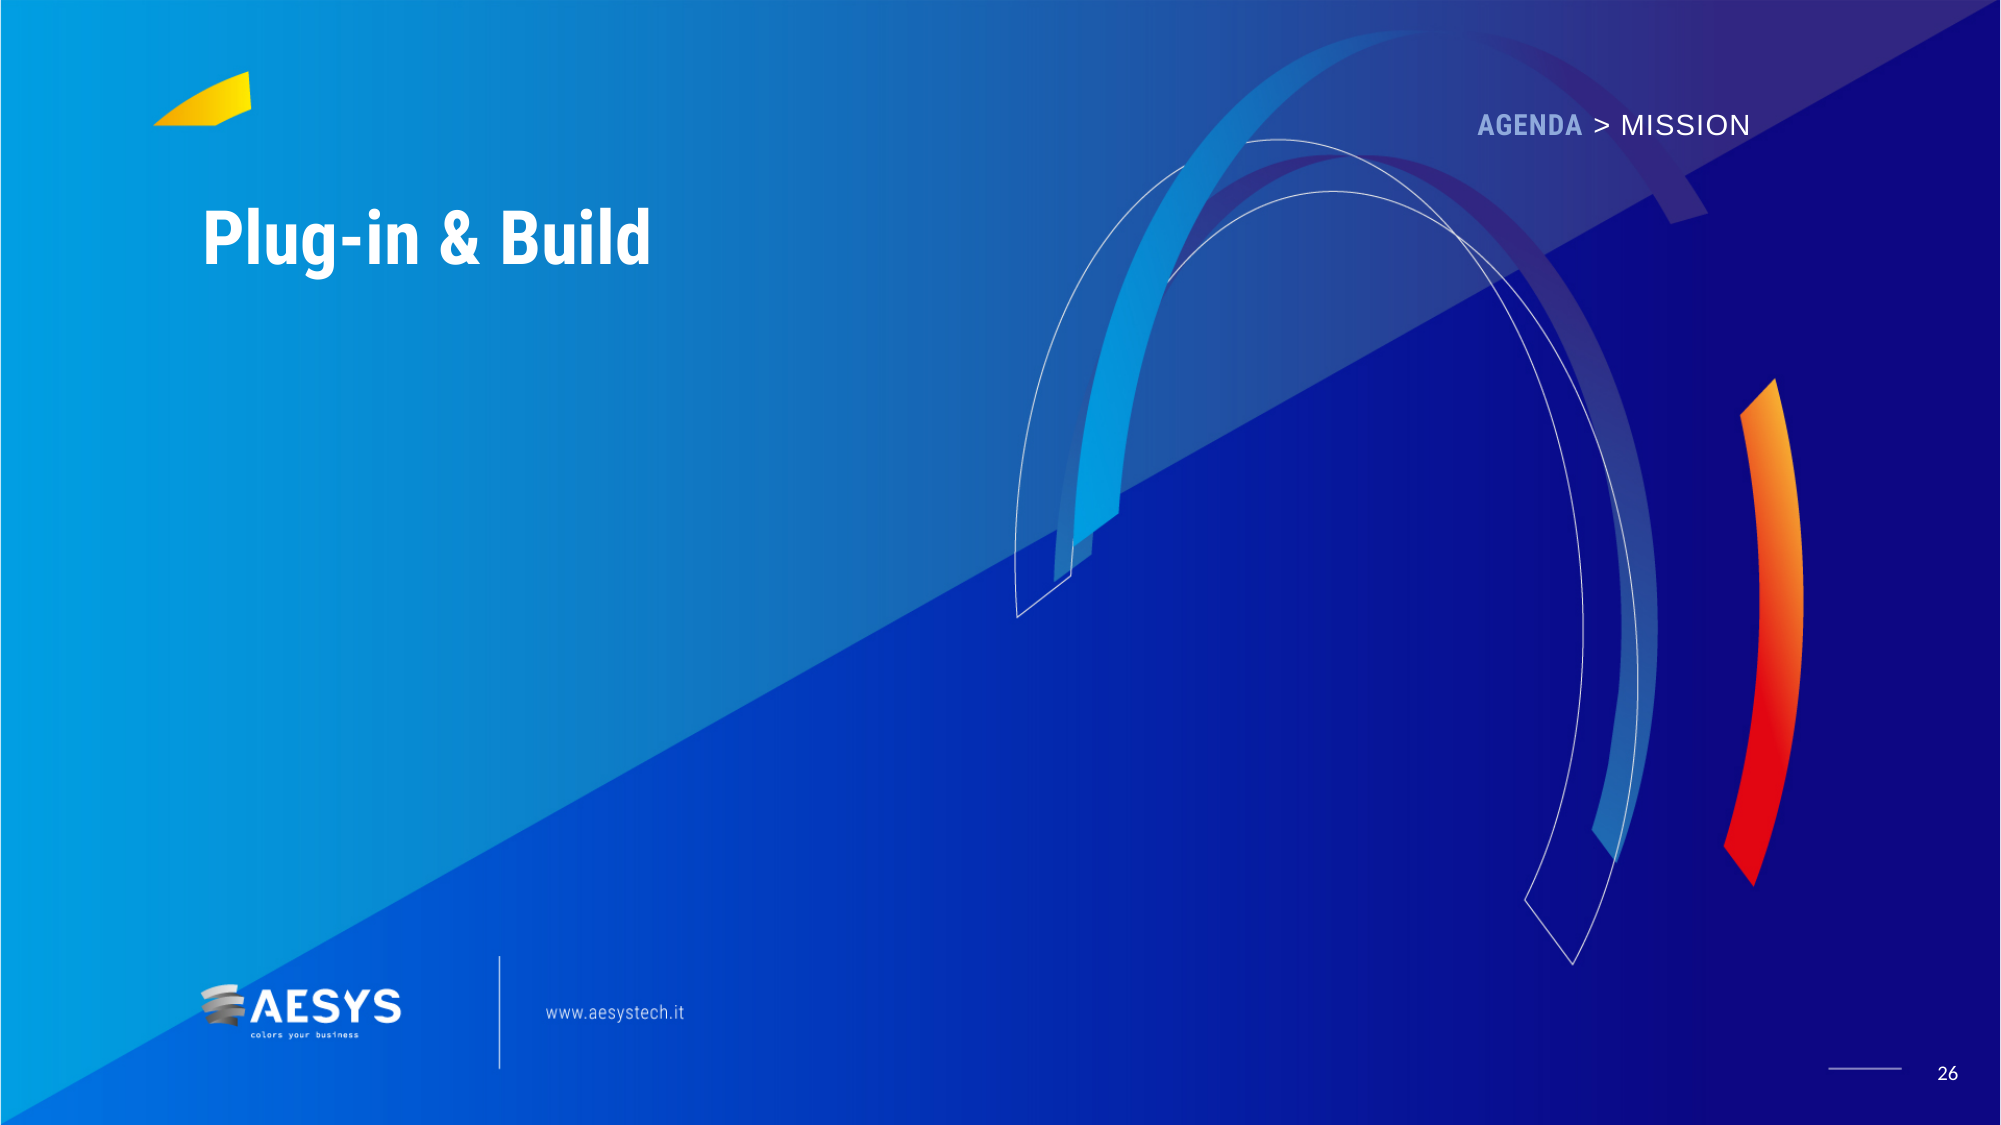

AGENDA > MISSION
# Plug-in & Build

26